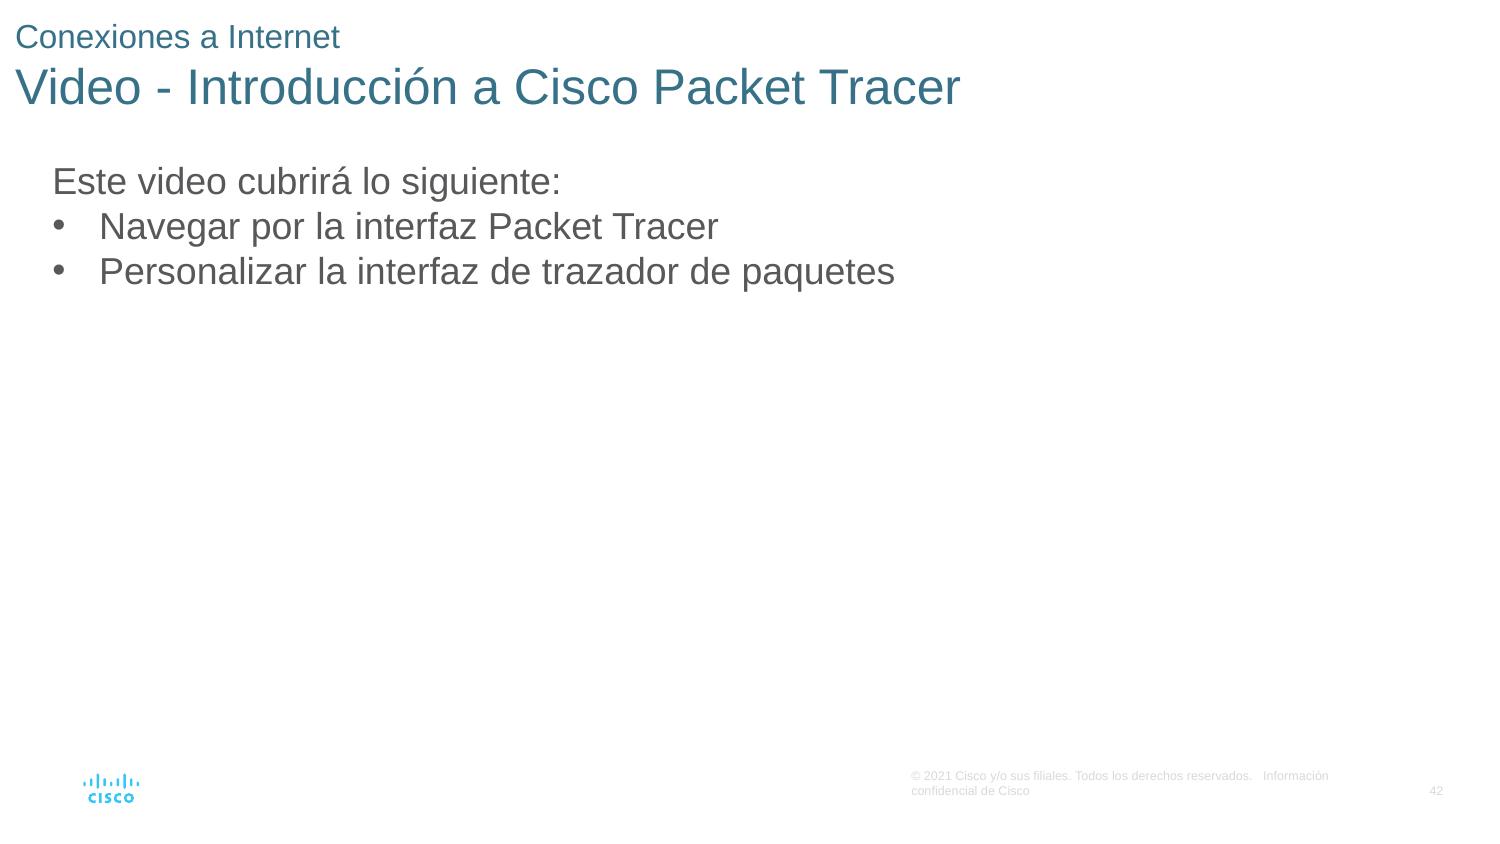

# Conexiones a Internet Video - Introducción a Cisco Packet Tracer
Este video cubrirá lo siguiente:
Navegar por la interfaz Packet Tracer
Personalizar la interfaz de trazador de paquetes